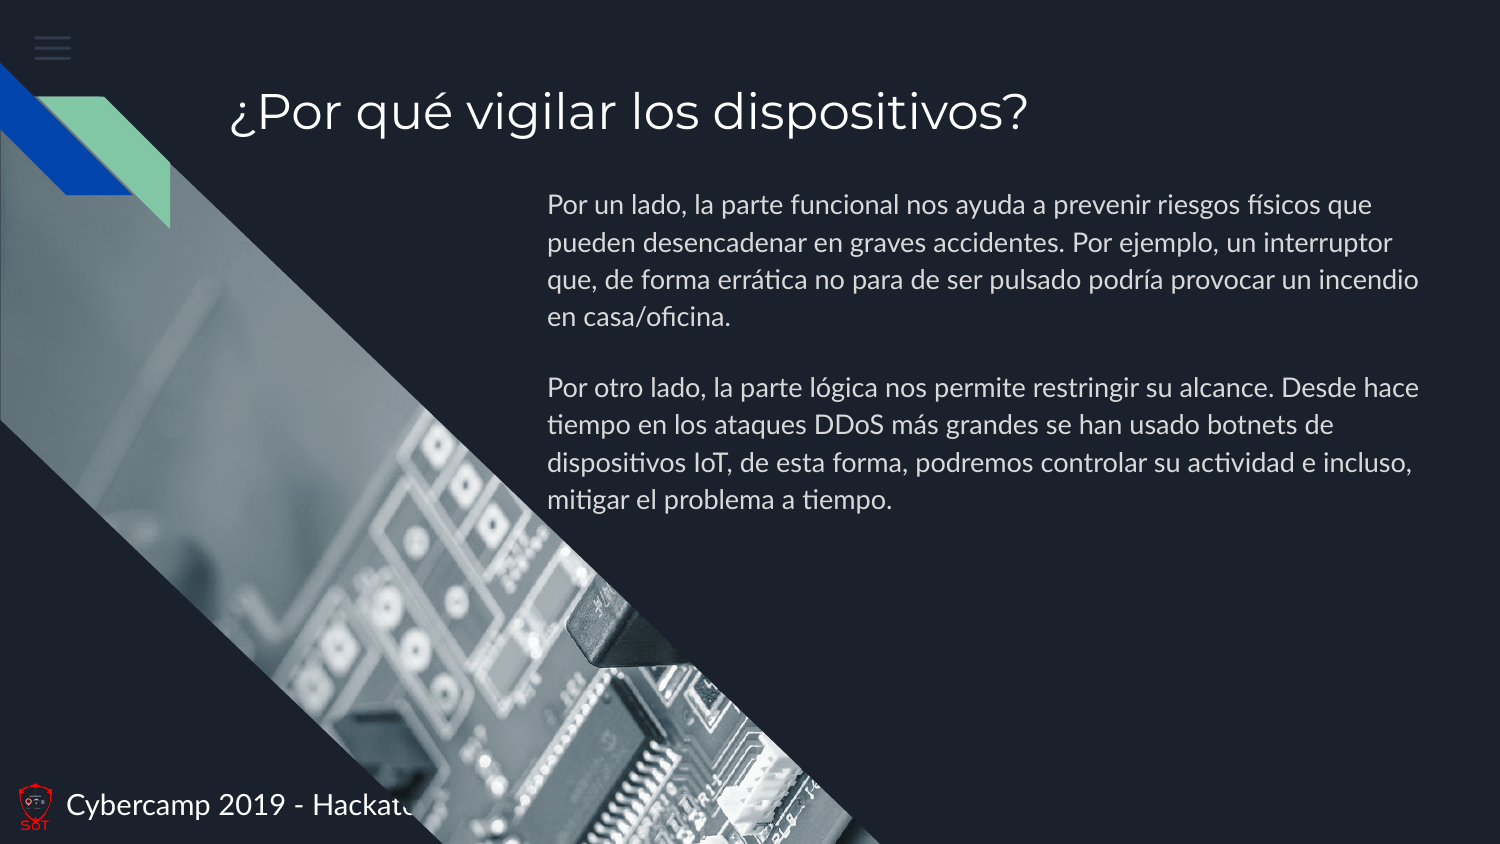

# ¿Por qué vigilar los dispositivos?
Por un lado, la parte funcional nos ayuda a prevenir riesgos físicos que pueden desencadenar en graves accidentes. Por ejemplo, un interruptor que, de forma errática no para de ser pulsado podría provocar un incendio en casa/oficina.
Por otro lado, la parte lógica nos permite restringir su alcance. Desde hace tiempo en los ataques DDoS más grandes se han usado botnets de dispositivos IoT, de esta forma, podremos controlar su actividad e incluso, mitigar el problema a tiempo.